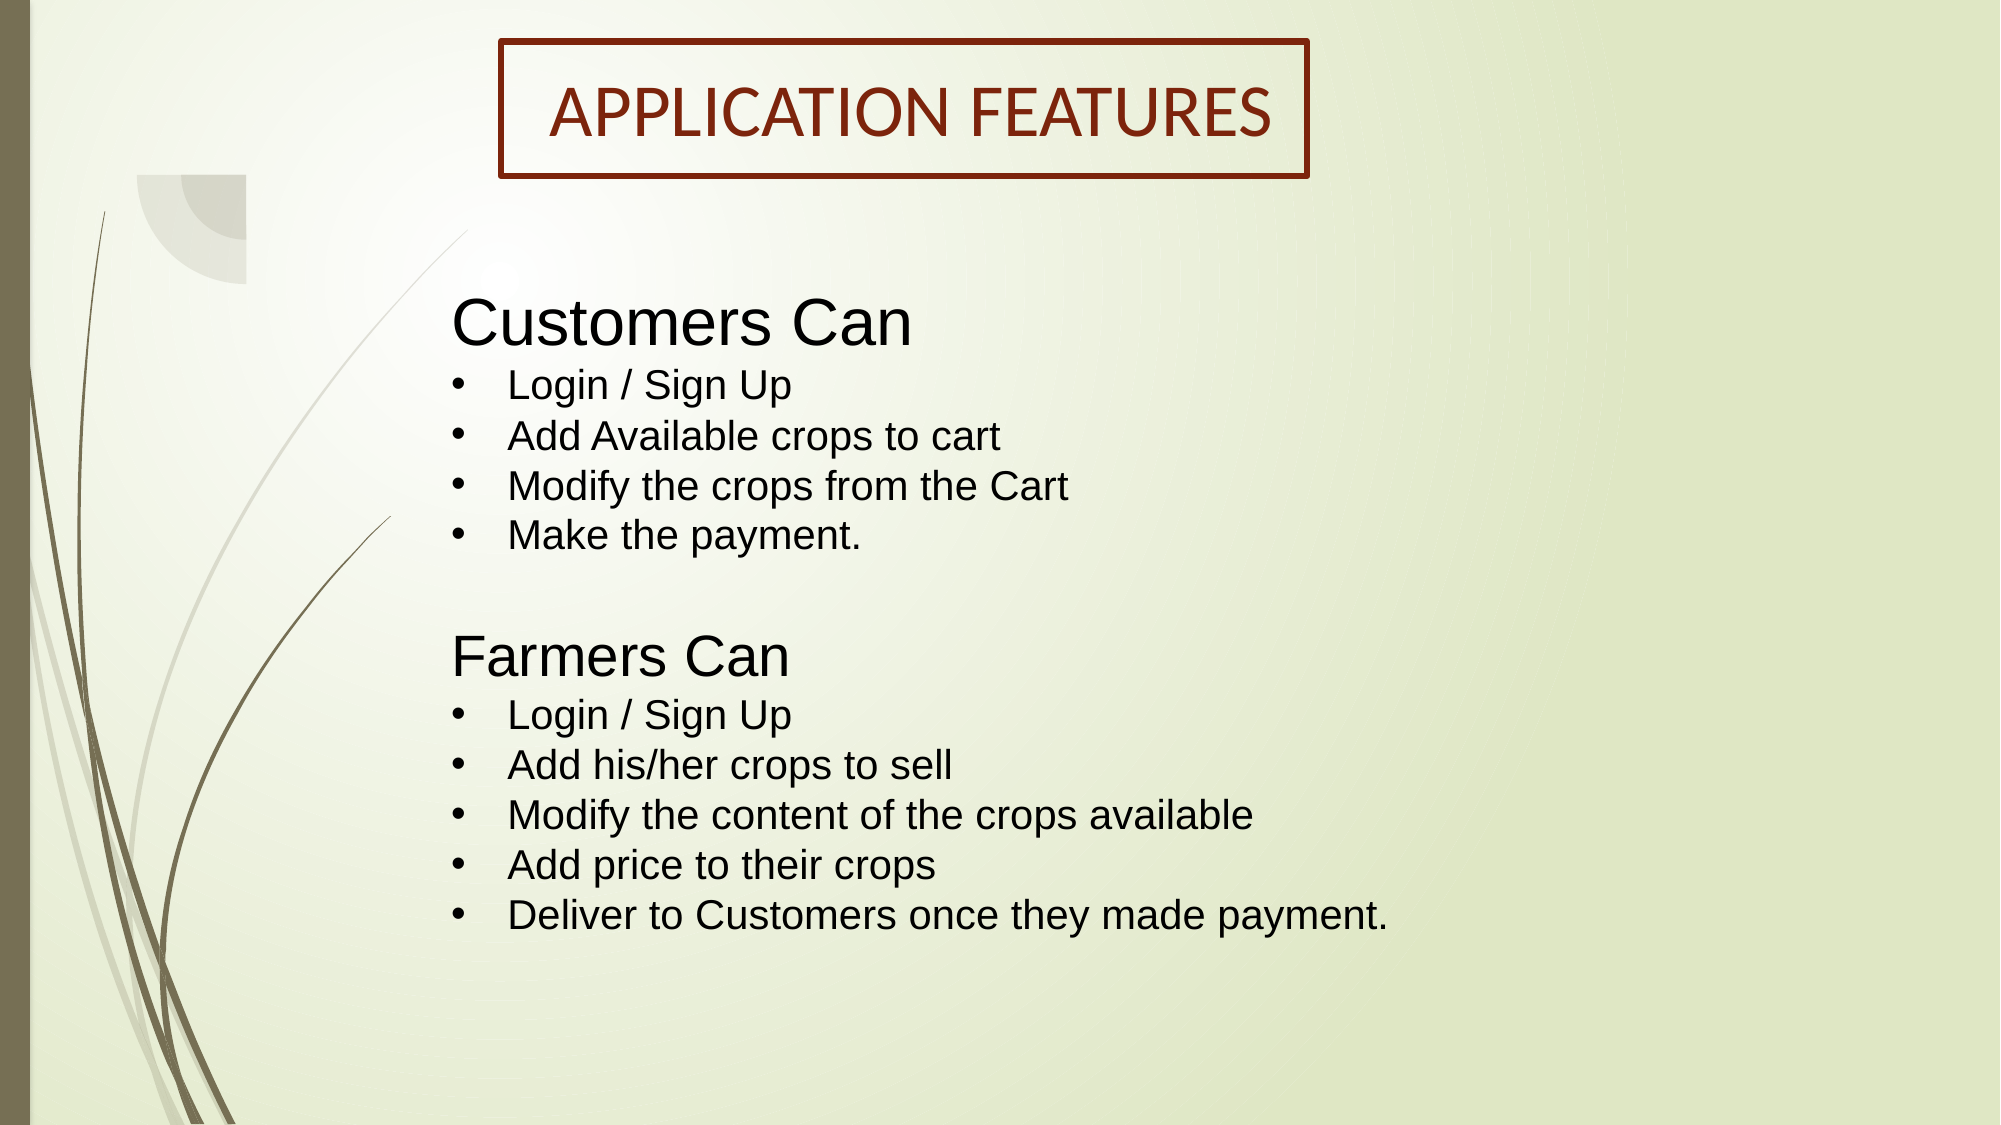

# APPLICATION FEATURES
Customers Can
Login / Sign Up
Add Available crops to cart
Modify the crops from the Cart
Make the payment.
Farmers Can
Login / Sign Up
Add his/her crops to sell
Modify the content of the crops available
Add price to their crops
Deliver to Customers once they made payment.